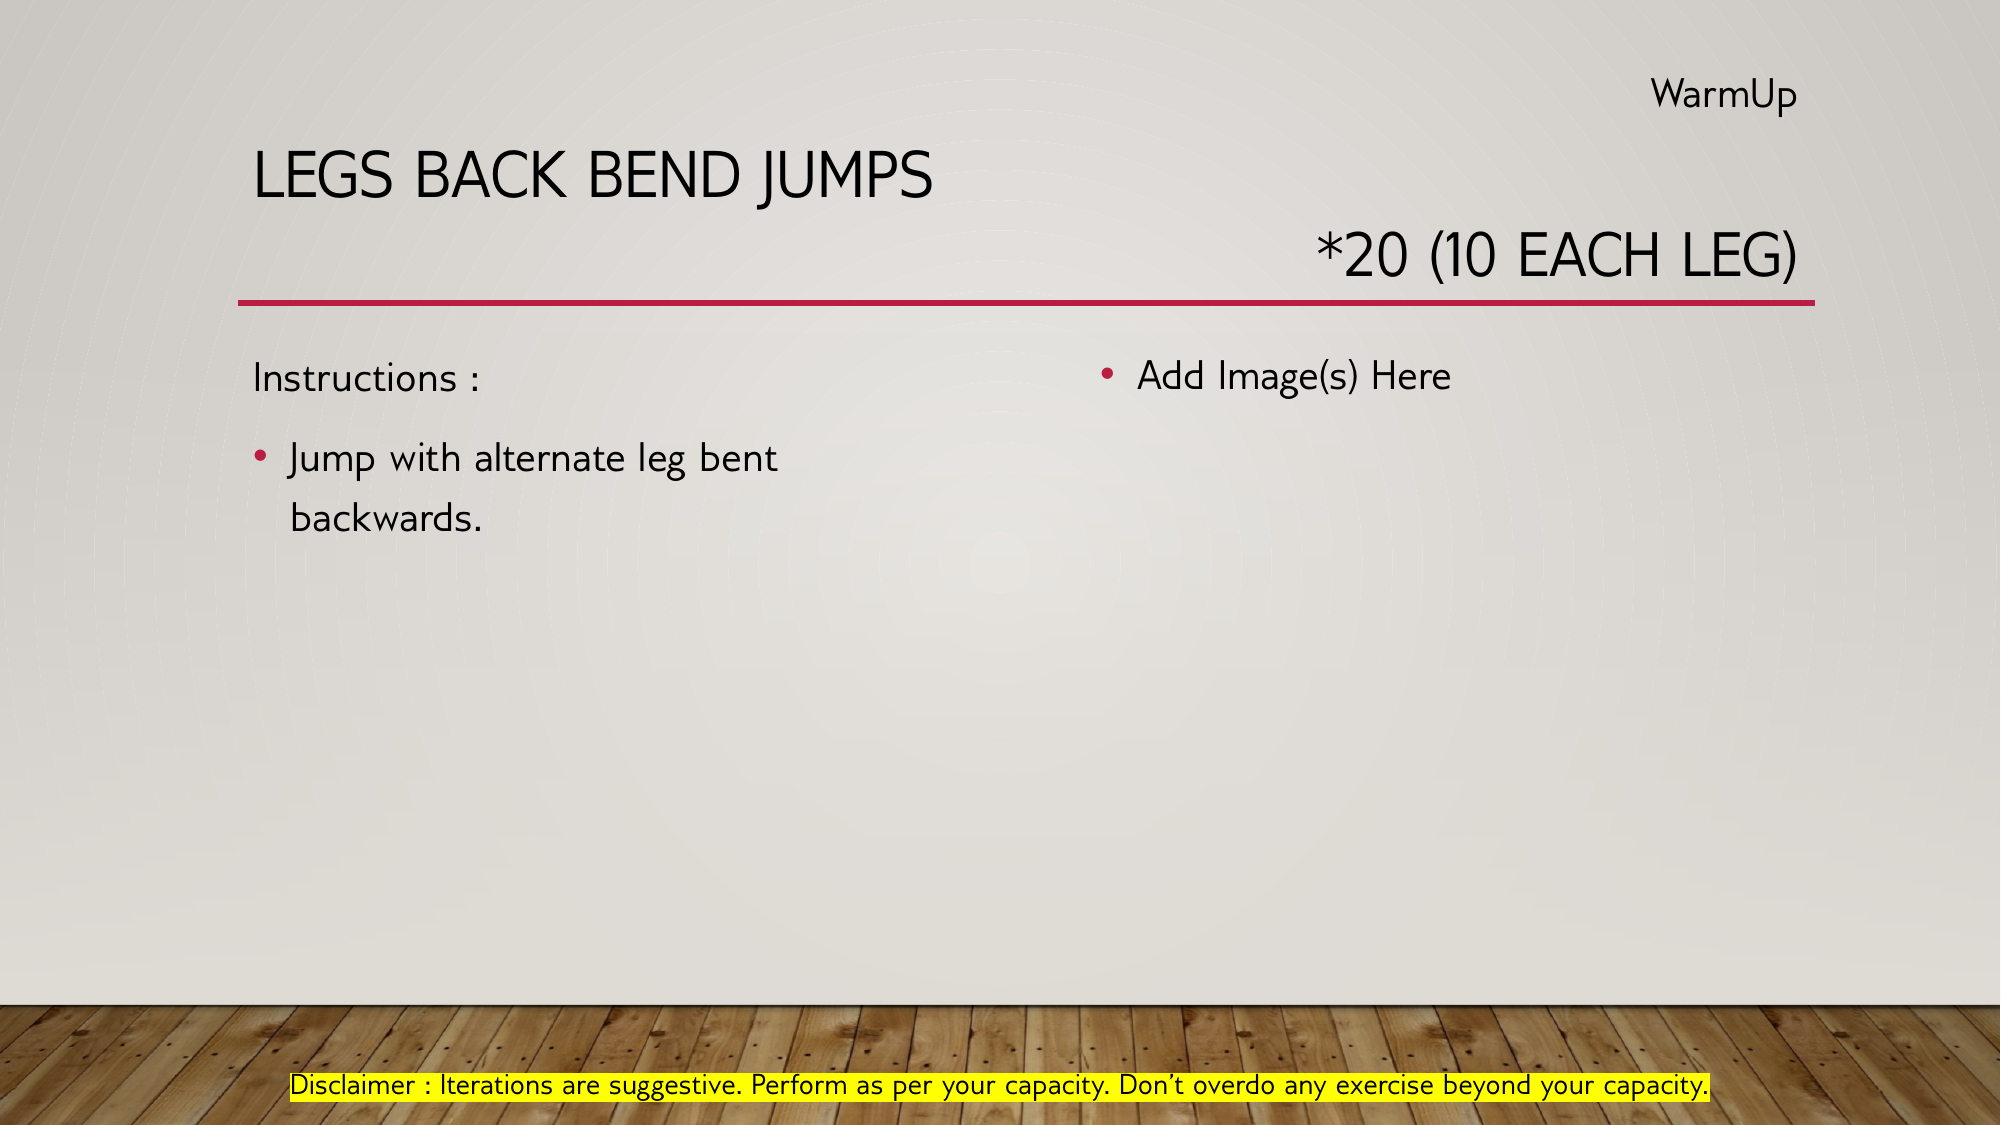

WarmUp
# Legs back bend jumps
*20 (10 each leg)
Add Image(s) Here

Instructions :
Jump with alternate leg bent backwards.

Disclaimer : Iterations are suggestive. Perform as per your capacity. Don’t overdo any exercise beyond your capacity.